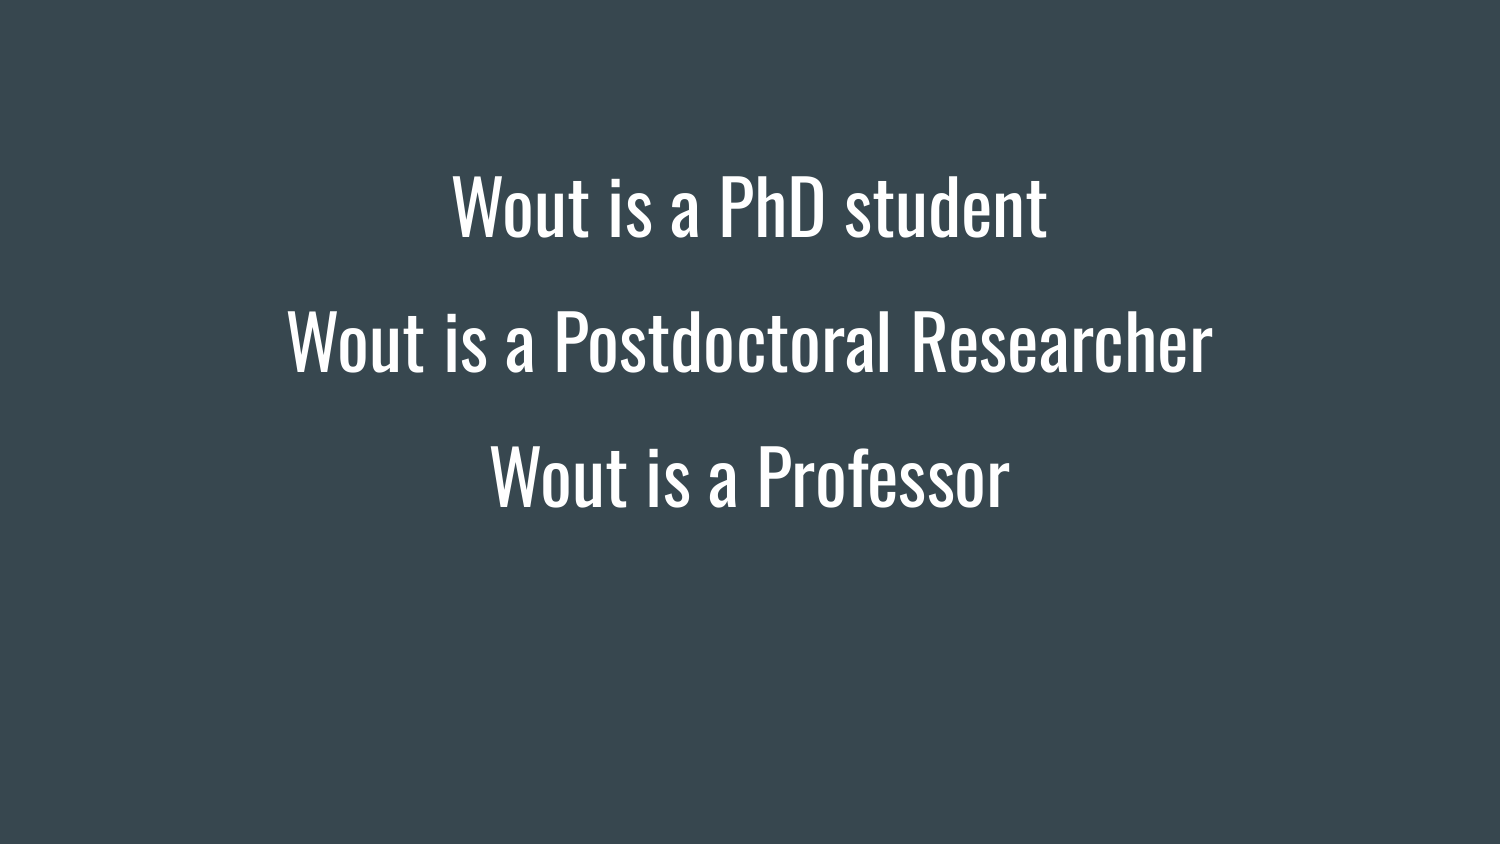

Wout is a PhD student
Wout is a Postdoctoral Researcher
Wout is a Professor